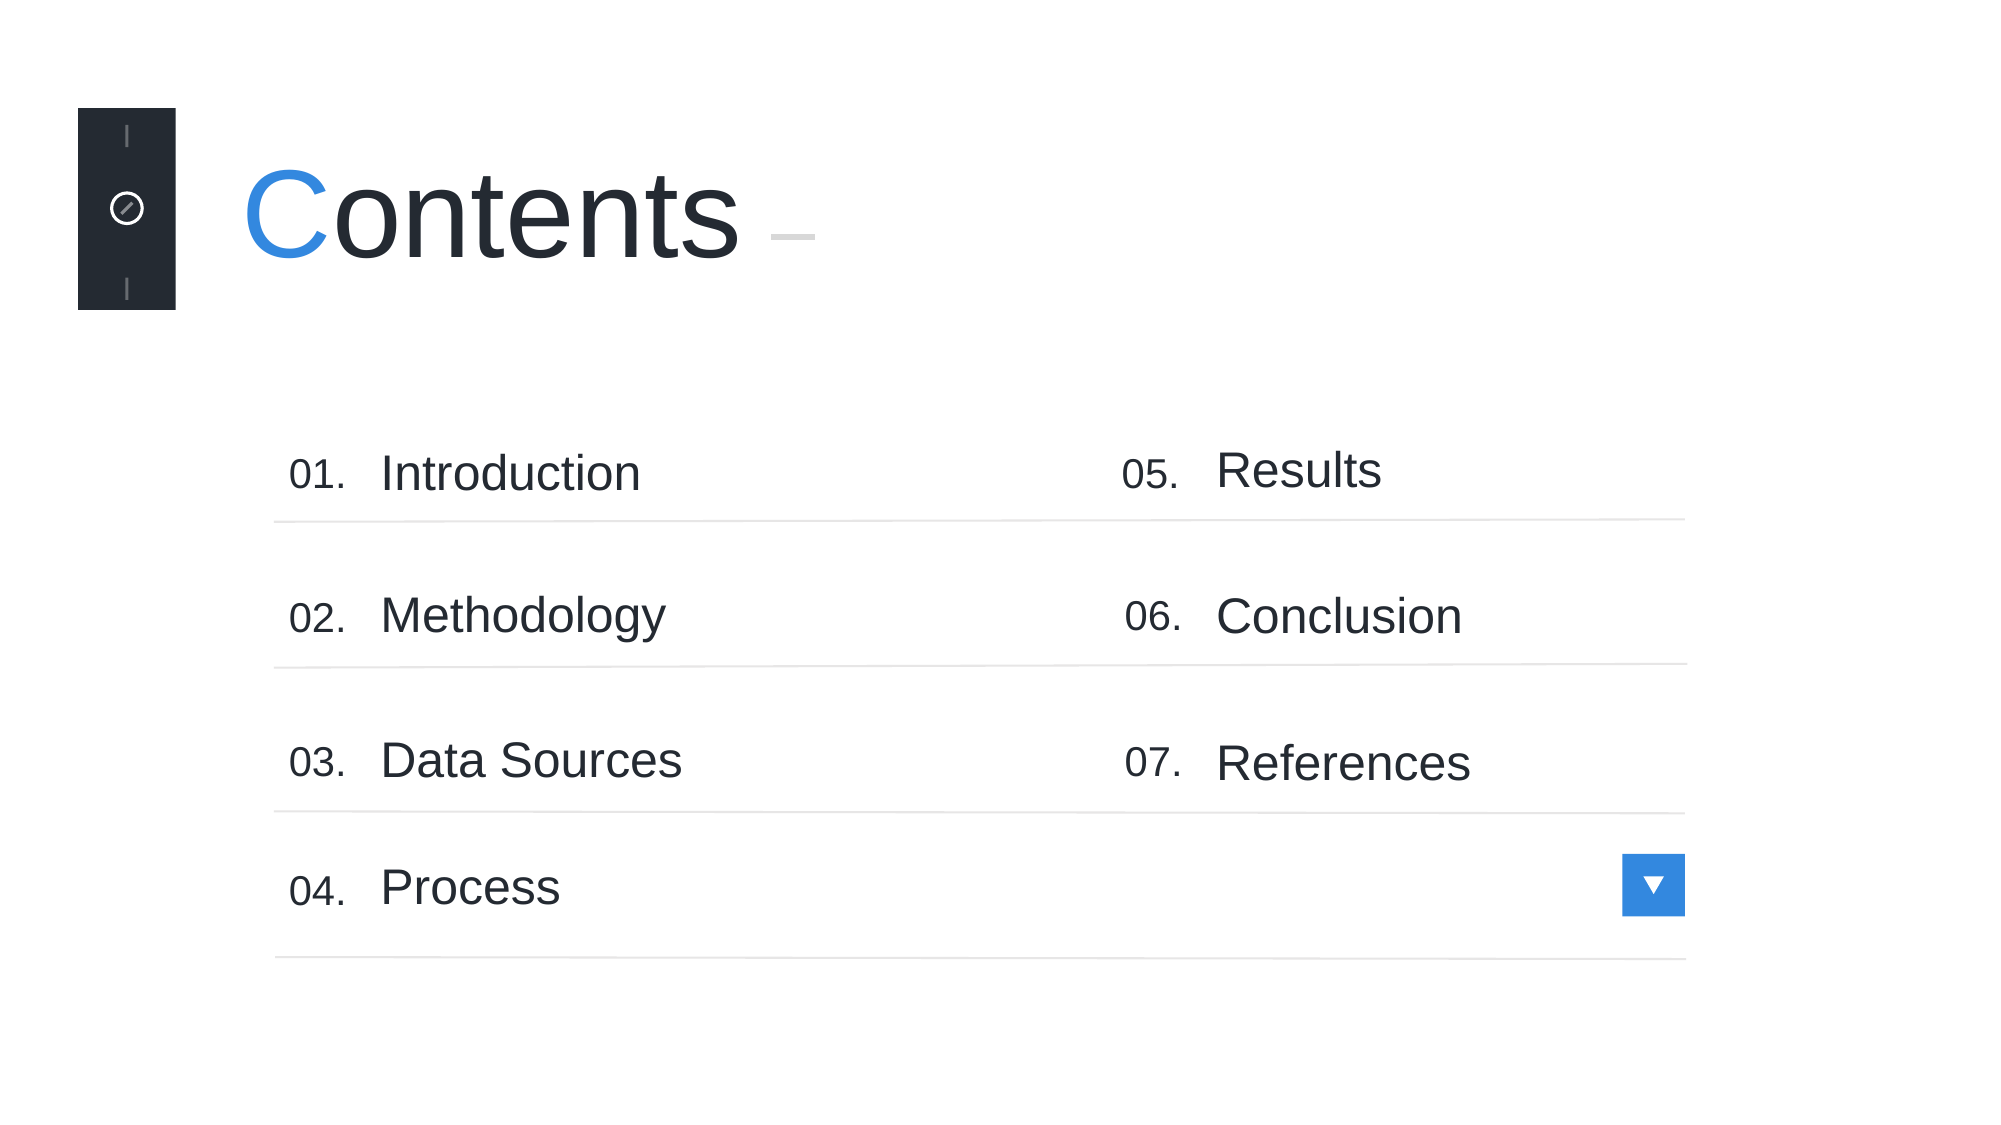

Contents

Results
Introduction
 05.
01.
Methodology
Conclusion
06.
02.
Data Sources
References
07.
03.
Process

04.